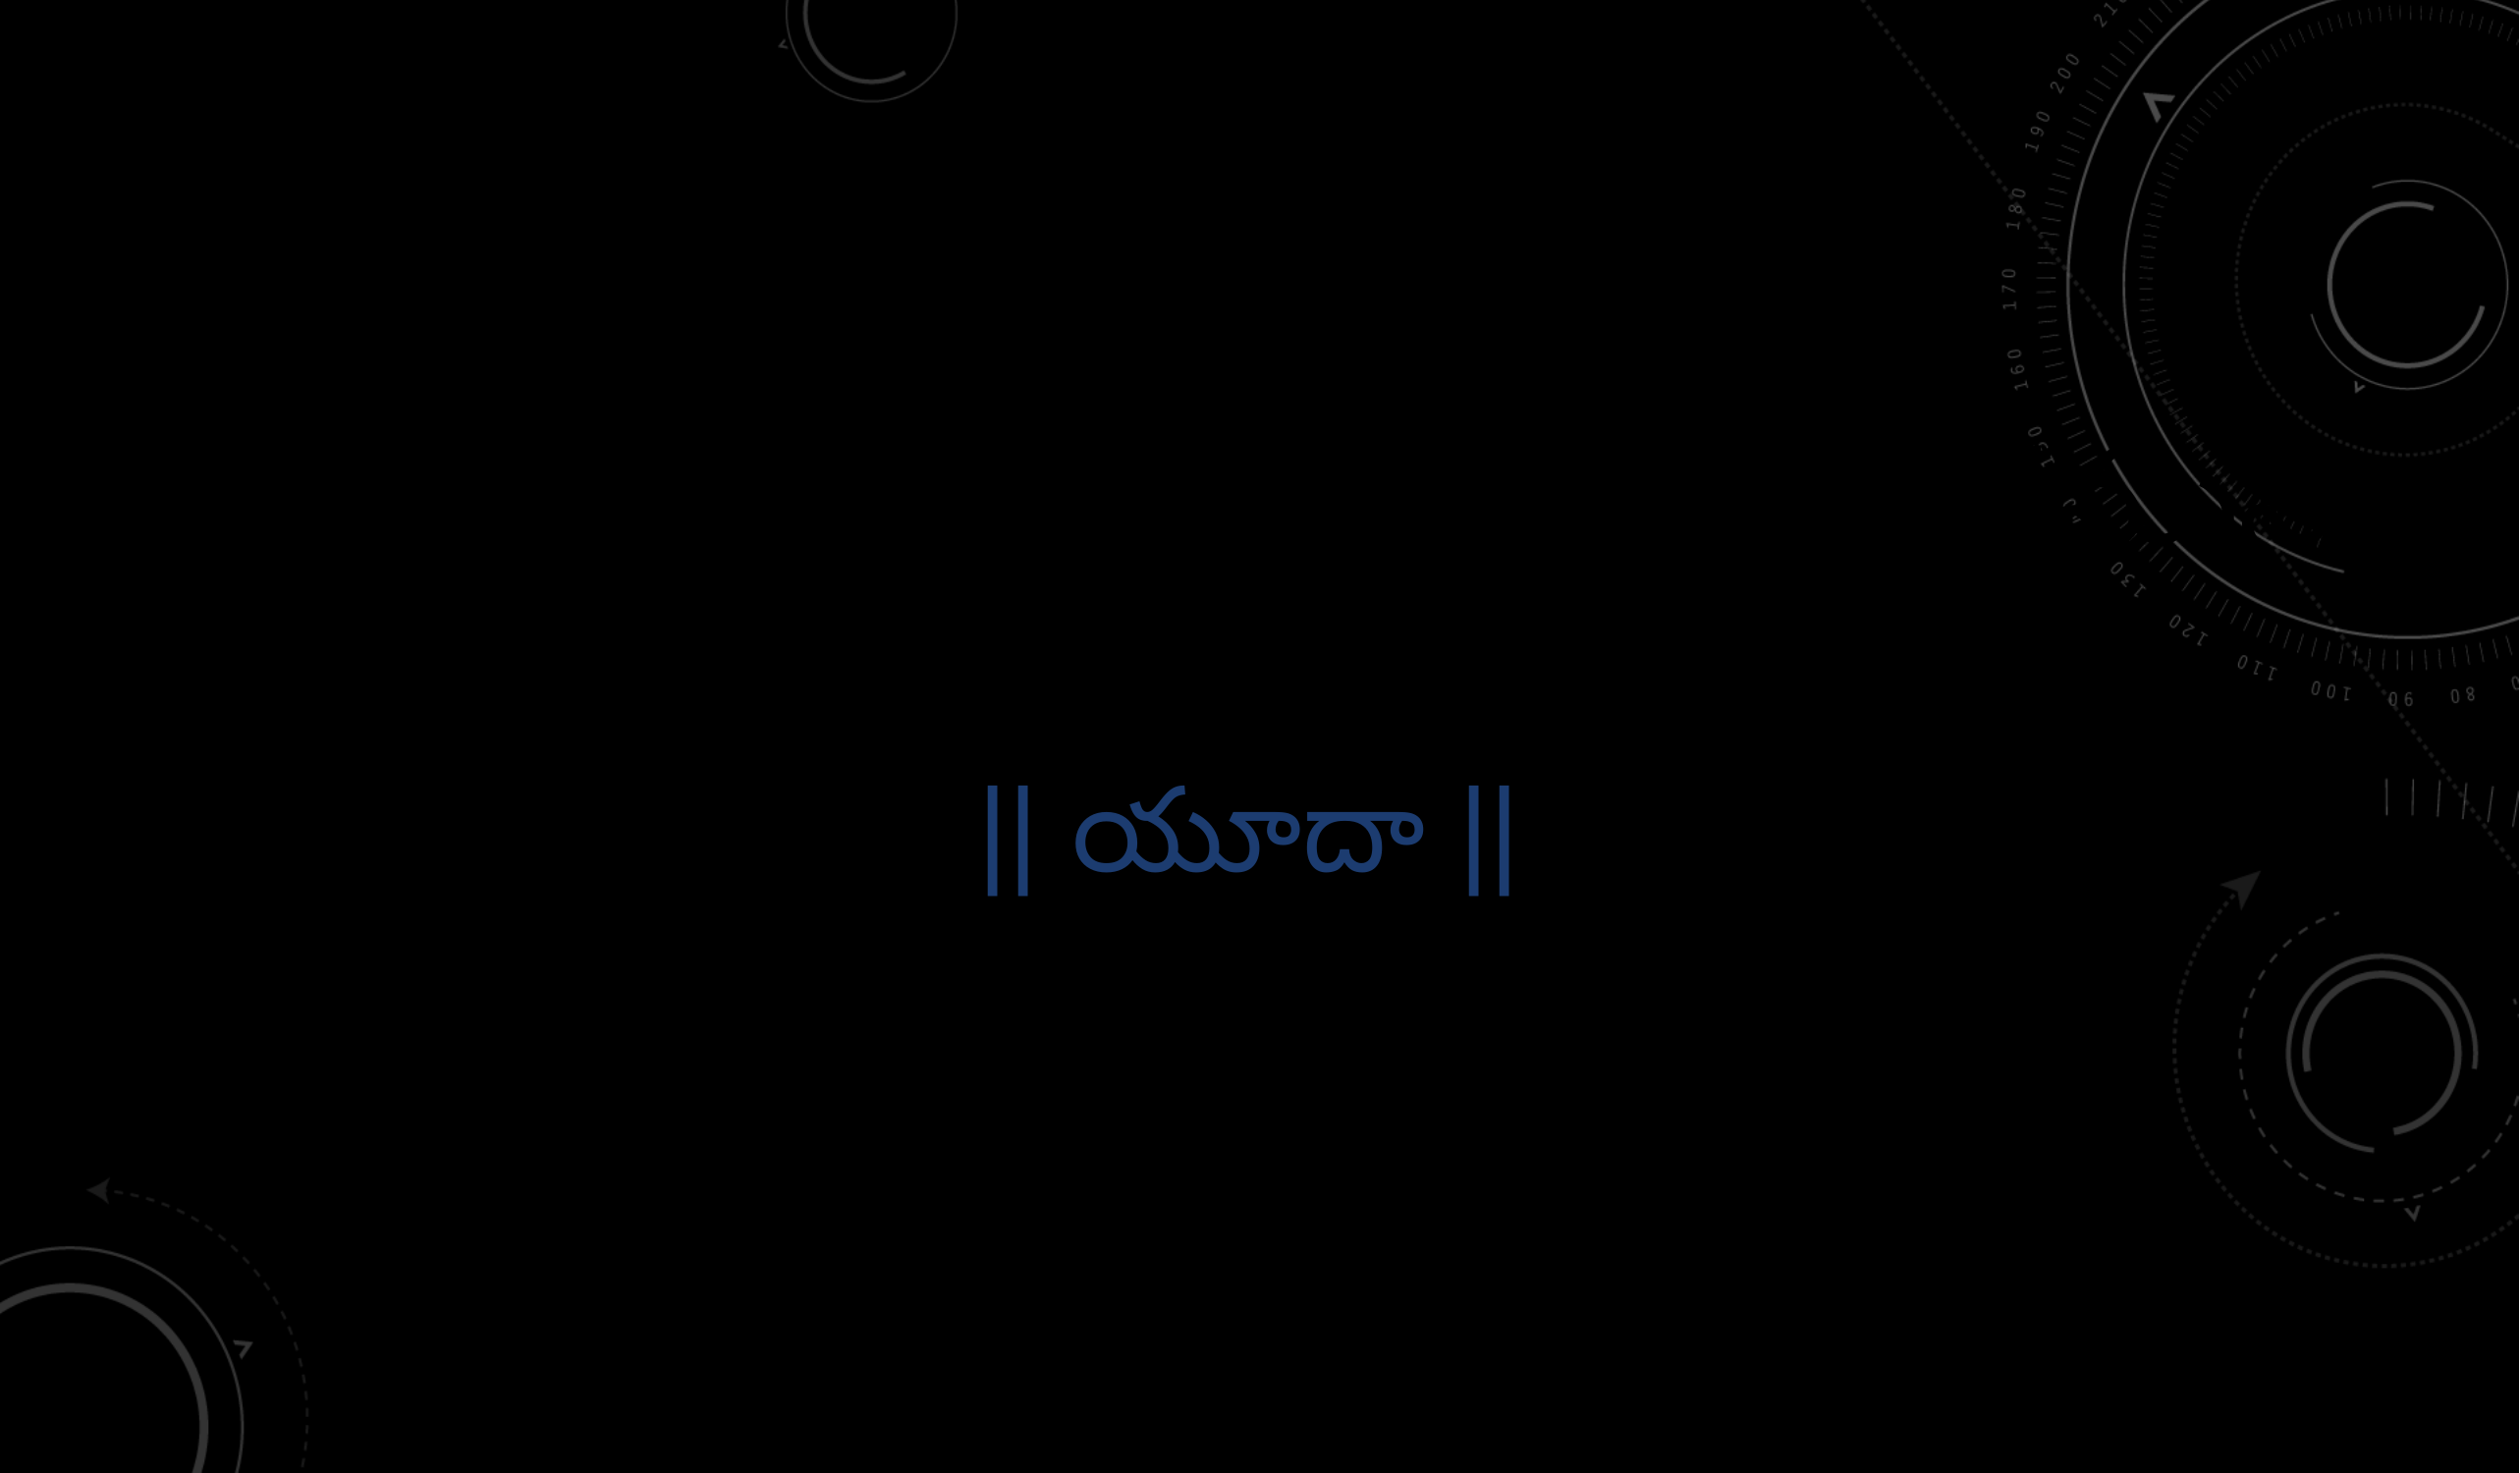

నీ ప్రజల నెమ్మదికై రాజాజ్ఞ
మార్చింది నీవేనని
అహమును అణచి అధికారులను అధమున చేసిన నీకు
అసాద్యమైనది ఏమున్నది
|| యూదా ||